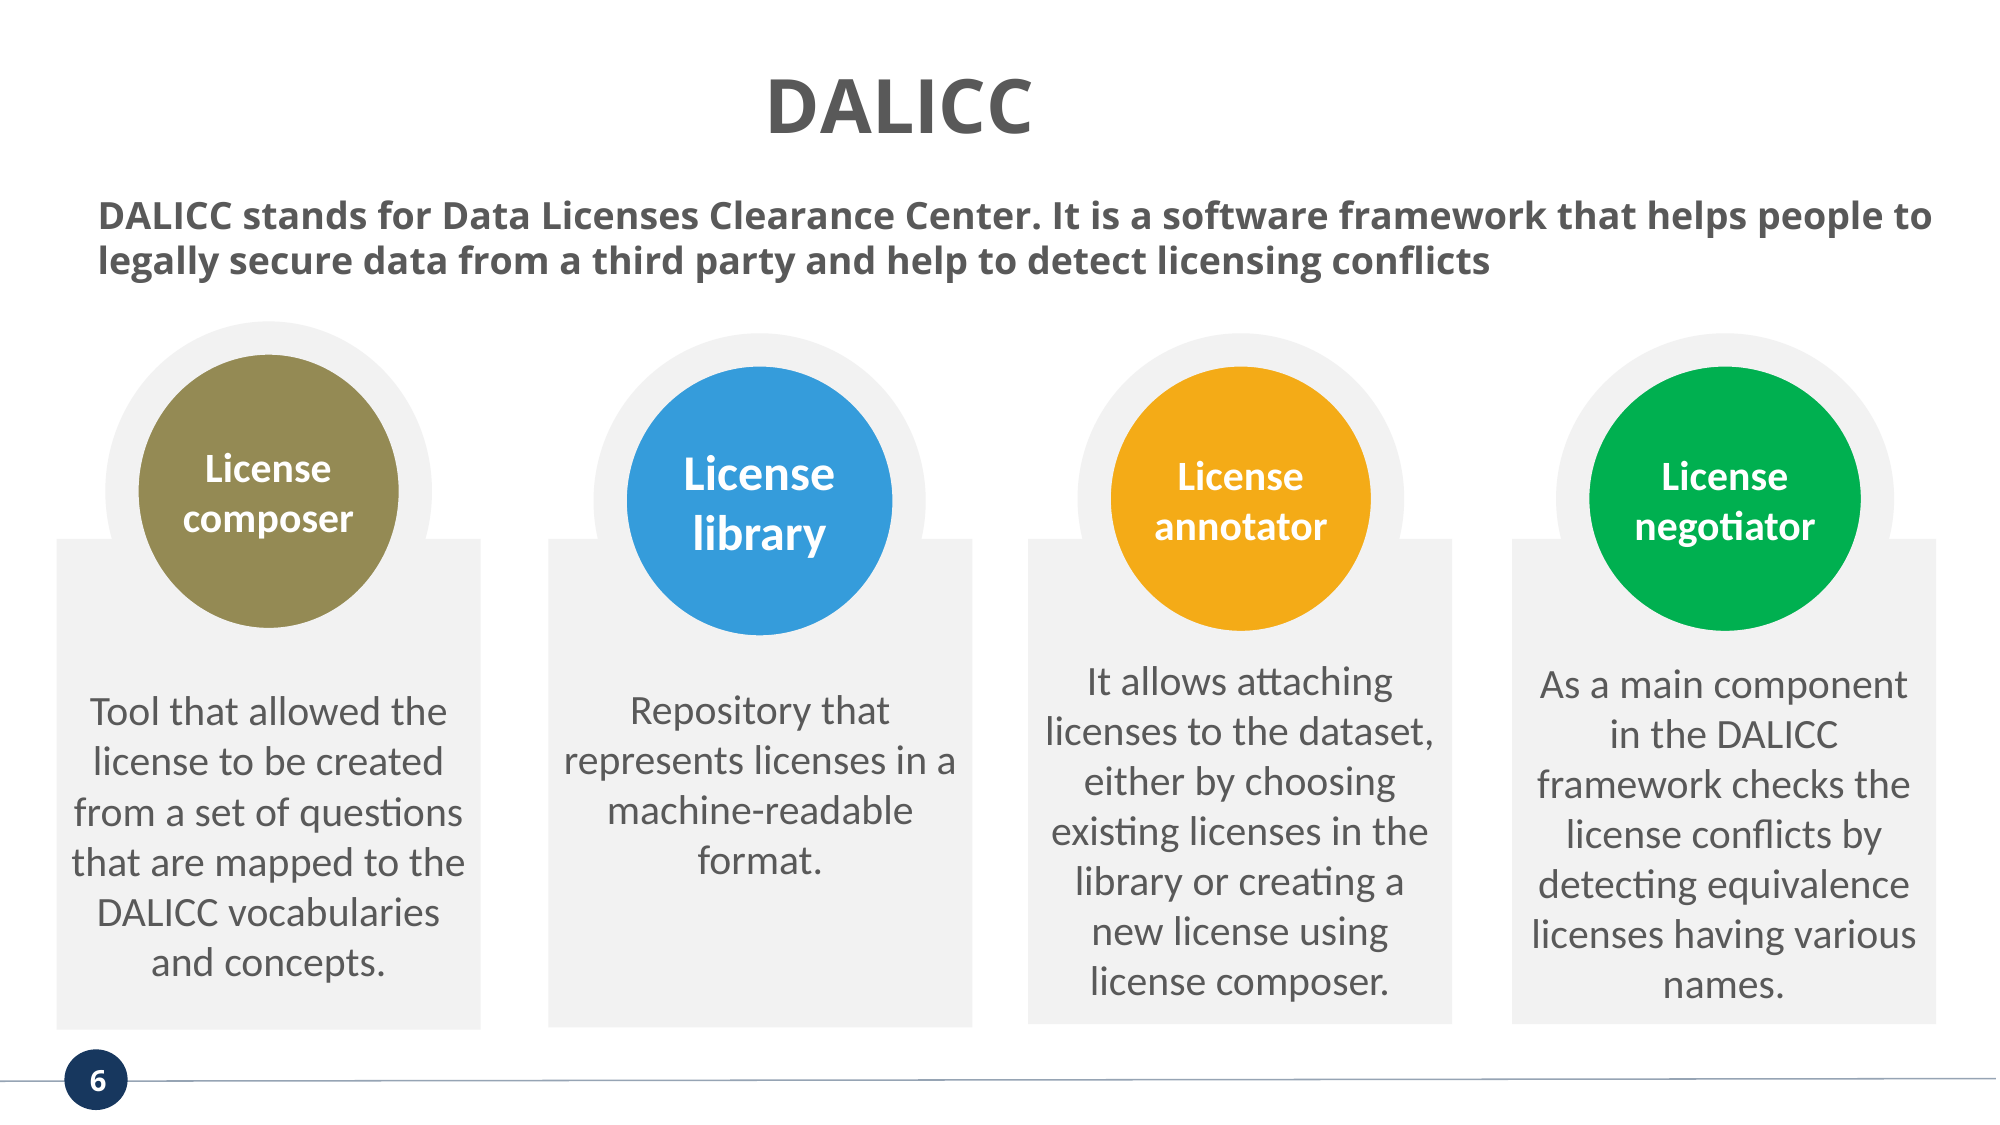

DALICC
DALICC stands for Data Licenses Clearance Center. It is a software framework that helps people to legally secure data from a third party and help to detect licensing conflicts
License composer
License library
License annotator
License negotiator

Tool that allowed the license to be created from a set of questions that are mapped to the DALICC vocabularies and concepts.
Repository that represents licenses in a machine-readable format.

It allows attaching licenses to the dataset, either by choosing existing licenses in the library or creating a new license using license composer.

As a main component in the DALICC framework checks the license conflicts by detecting equivalence licenses having various names.
6